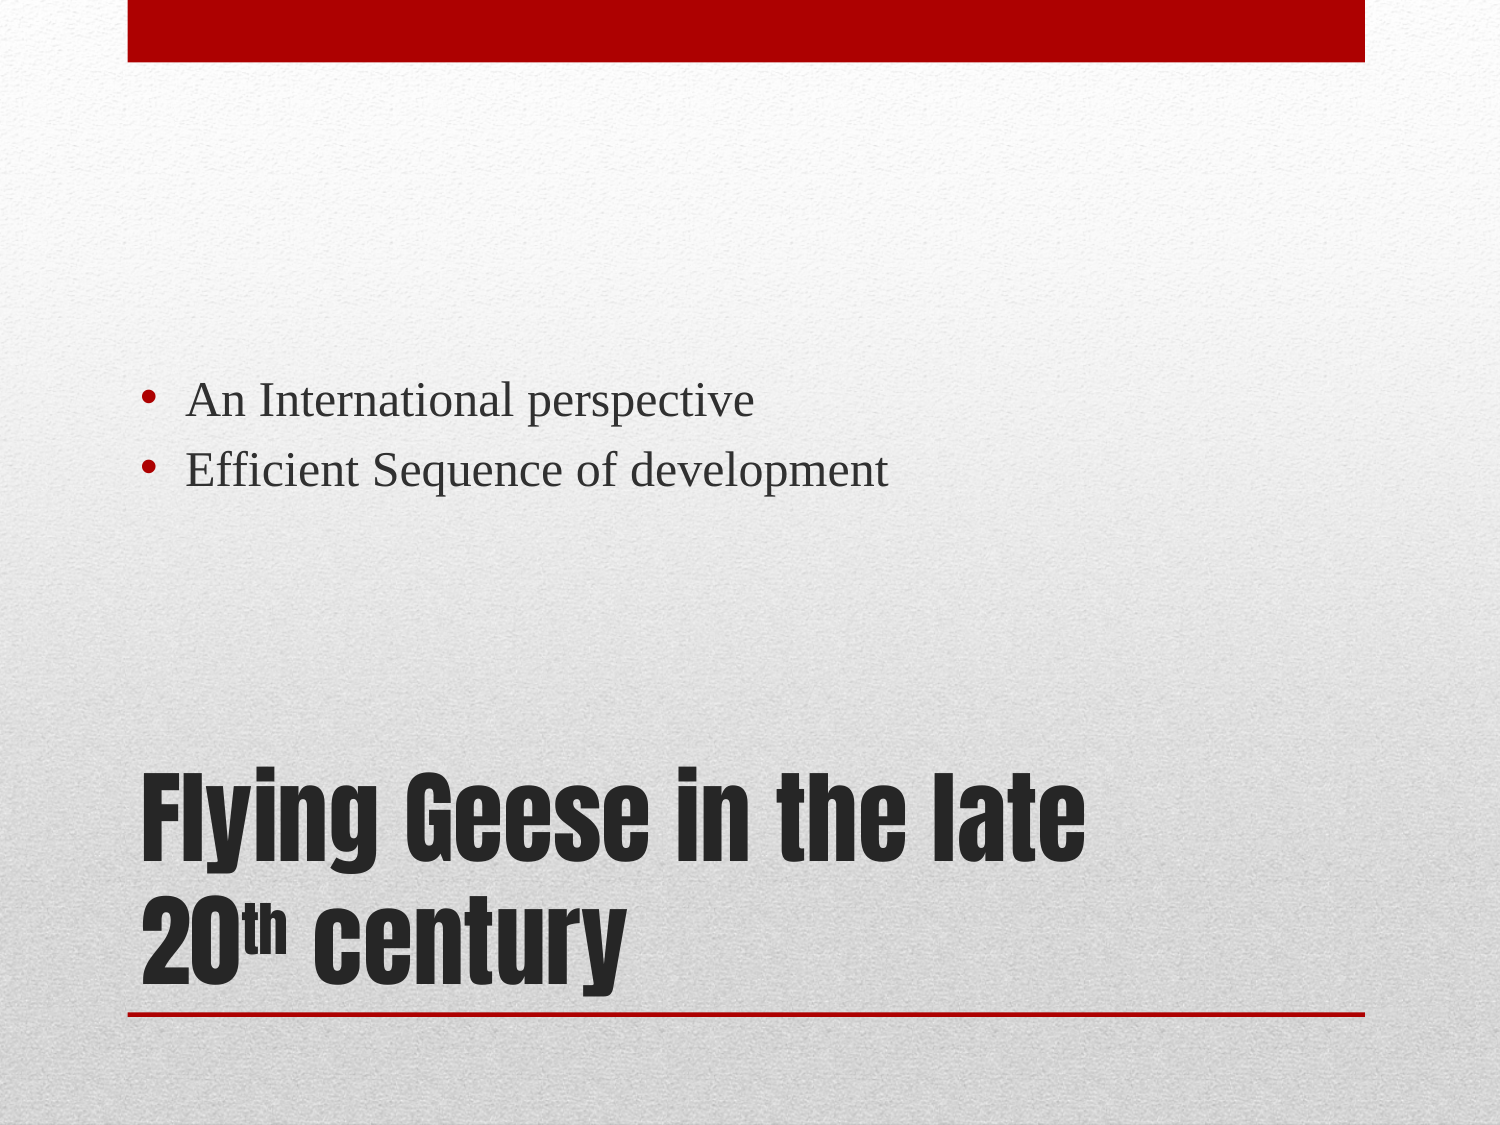

An International perspective
Efficient Sequence of development
# Flying Geese in the late 20th century